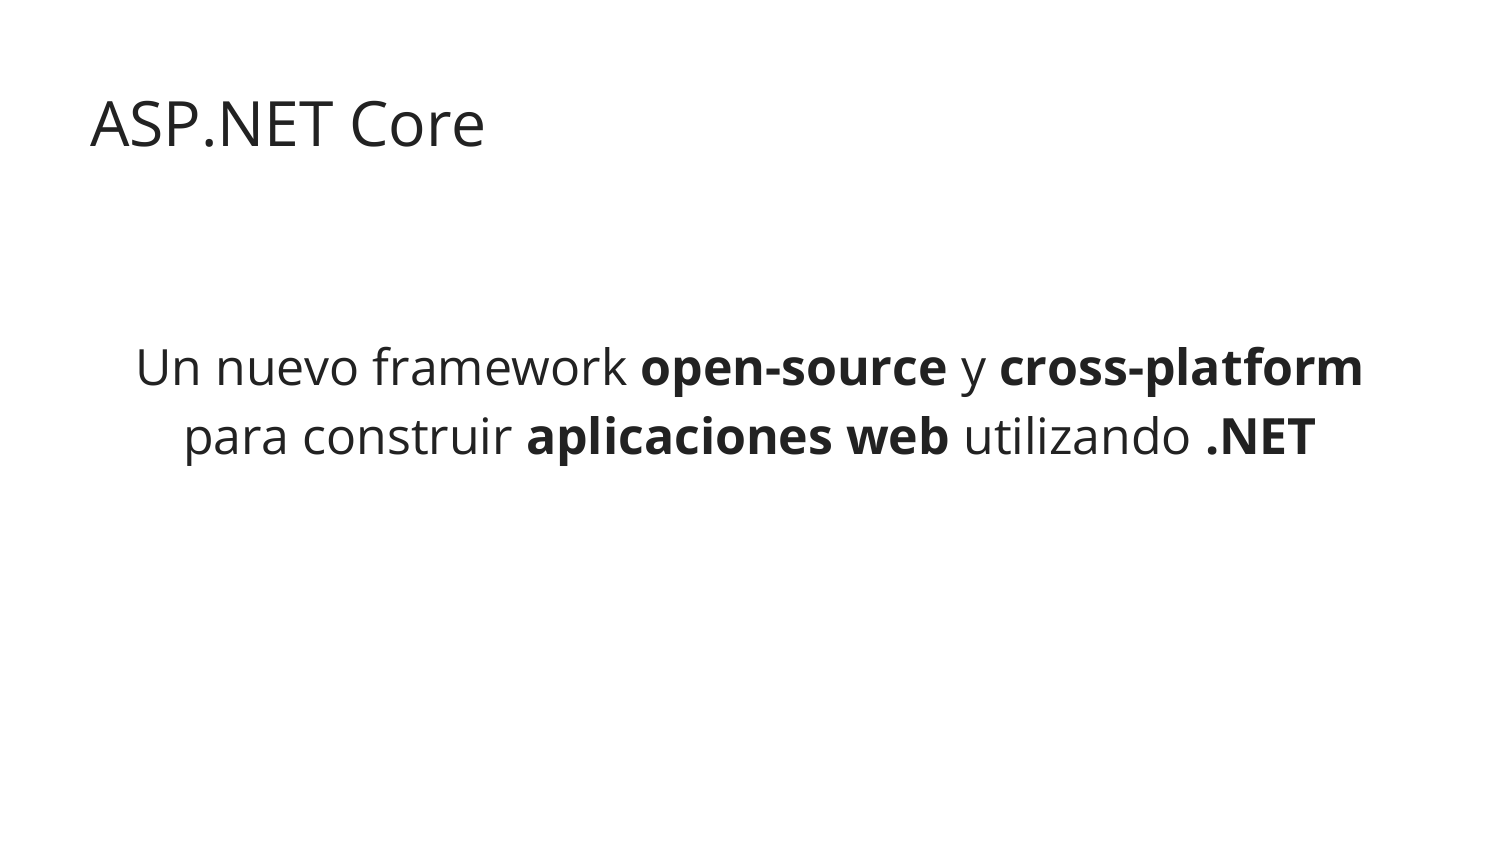

# ASP.NET Core
Un nuevo framework open-source y cross-platform para construir aplicaciones web utilizando .NET